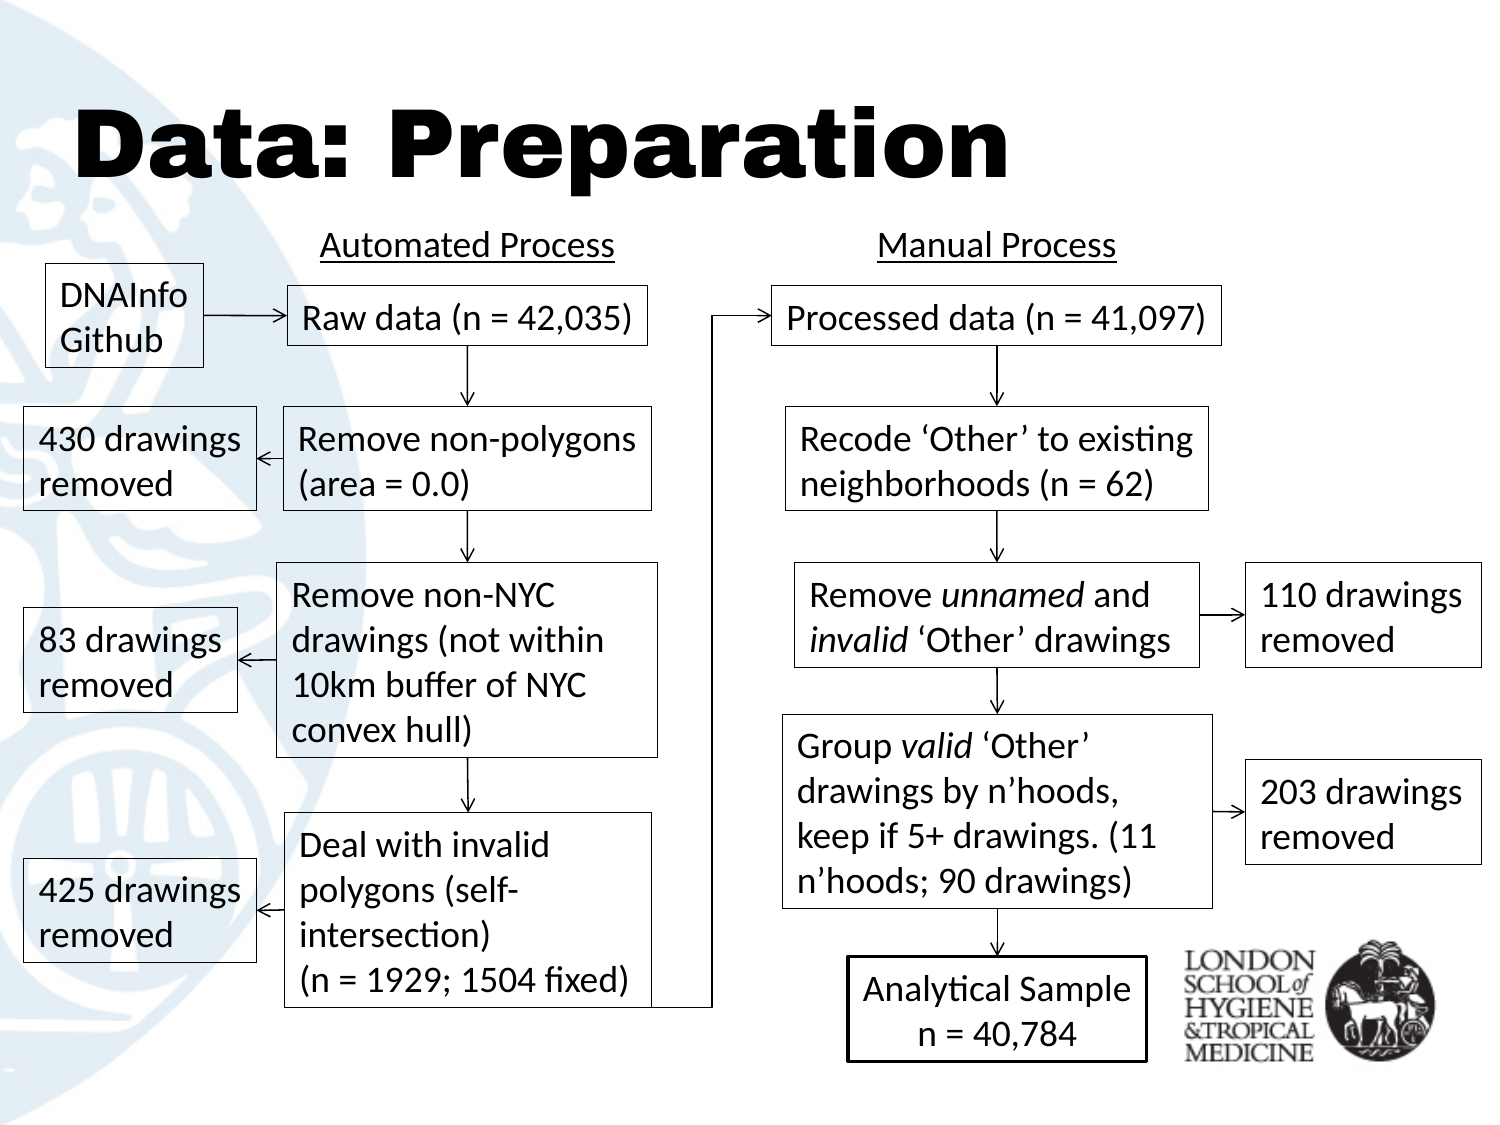

# Data: Preparation
Automated Process
Manual Process
DNAInfo
Github
Raw data (n = 42,035)
Processed data (n = 41,097)
Recode ‘Other’ to existing
neighborhoods (n = 62)
430 drawings
removed
Remove non-polygons
(area = 0.0)
Remove unnamed and invalid ‘Other’ drawings
Remove non-NYC drawings (not within 10km buffer of NYC convex hull)
110 drawings removed
83 drawings
removed
Group valid ‘Other’ drawings by n’hoods, keep if 5+ drawings. (11 n’hoods; 90 drawings)
203 drawings removed
Deal with invalid polygons (self- intersection)
(n = 1929; 1504 fixed)
425 drawings
removed
Analytical Sample
n = 40,784